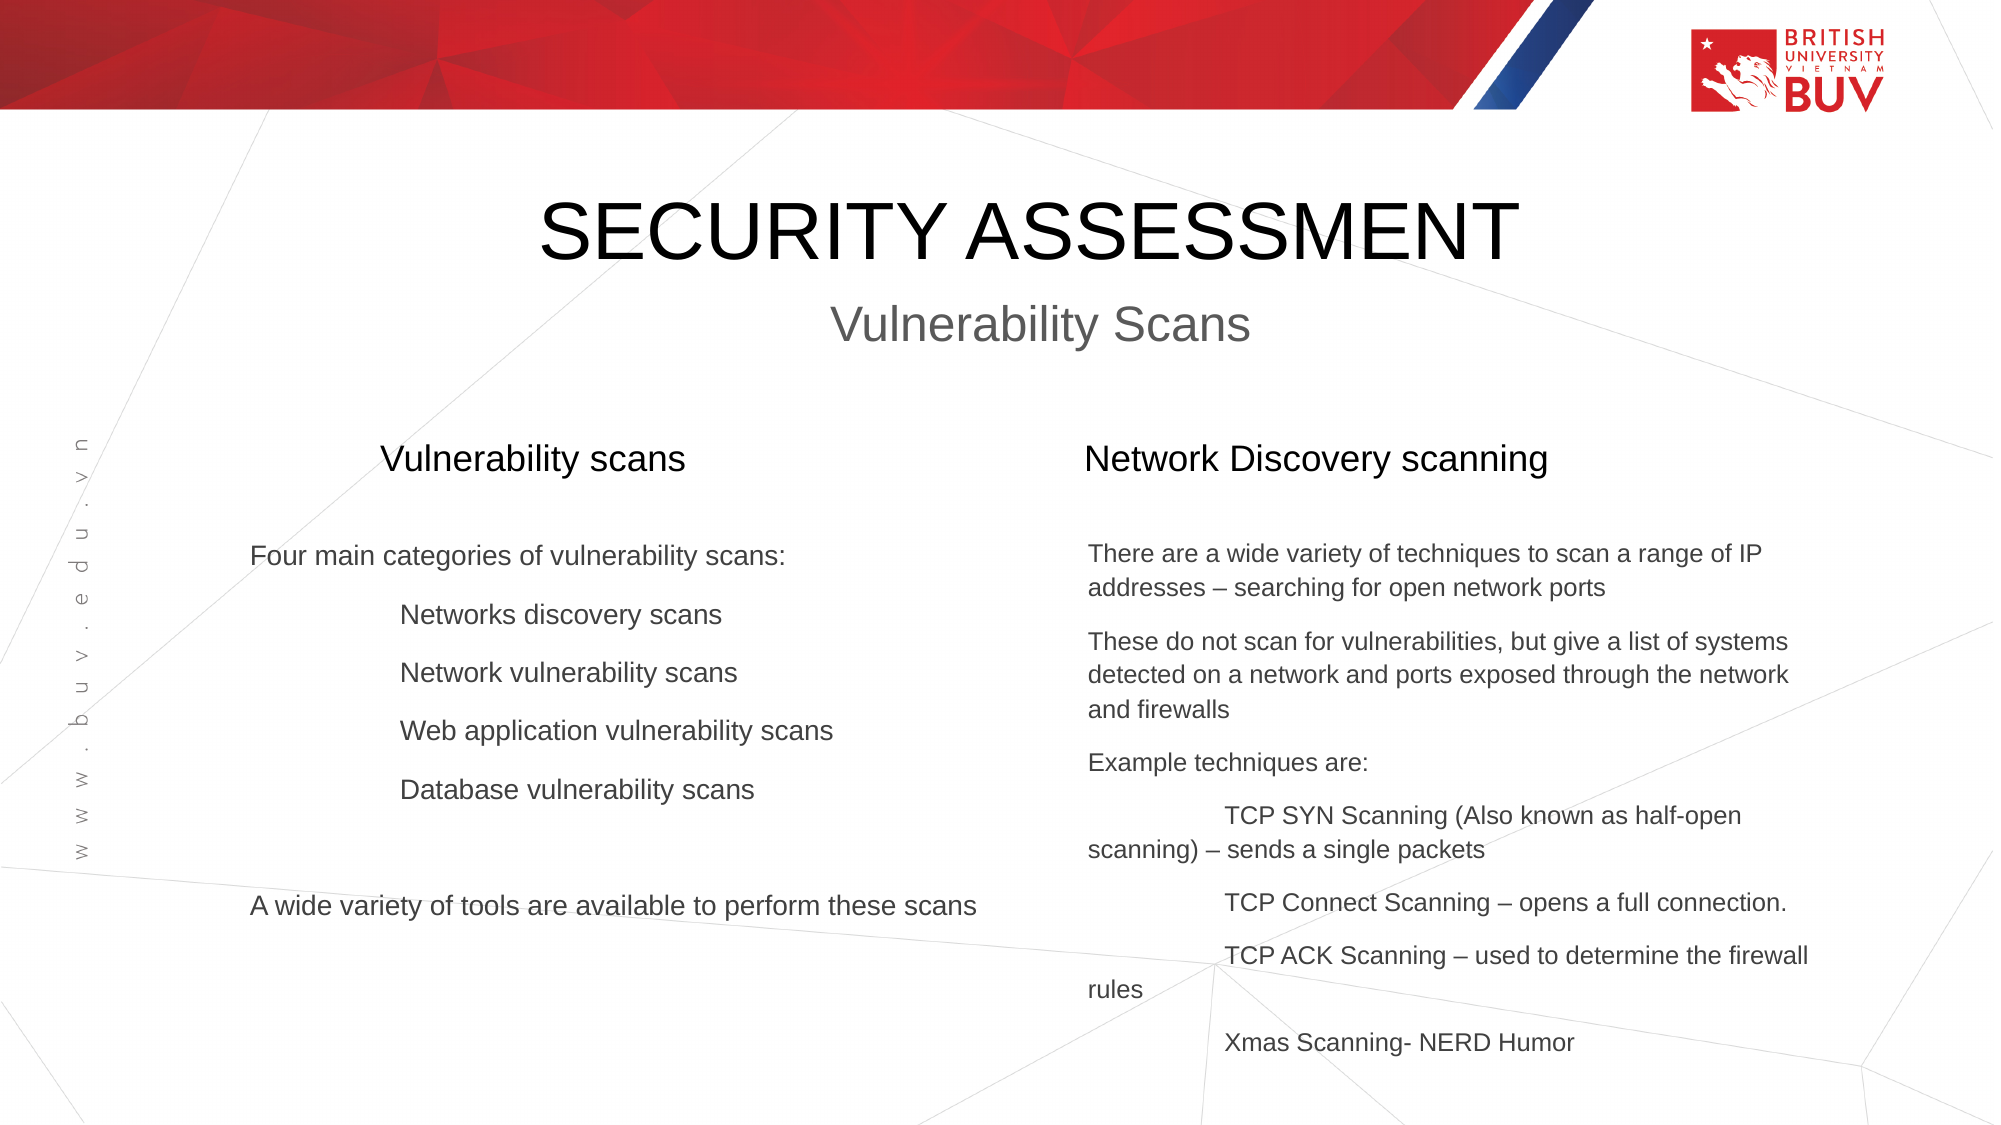

# Security assessment
Vulnerability Scans

Vulnerability scans
Network Discovery scanning
Four main categories of vulnerability scans:
	Networks discovery scans
	Network vulnerability scans
	Web application vulnerability scans
	Database vulnerability scans

A wide variety of tools are available to perform these scans
There are a wide variety of techniques to scan a range of IP addresses – searching for open network ports
These do not scan for vulnerabilities, but give a list of systems detected on a network and ports exposed through the network and firewalls
Example techniques are:
	TCP SYN Scanning (Also known as half-open scanning) – sends a single packets
	TCP Connect Scanning – opens a full connection.
	TCP ACK Scanning – used to determine the firewall rules
	Xmas Scanning- NERD Humor